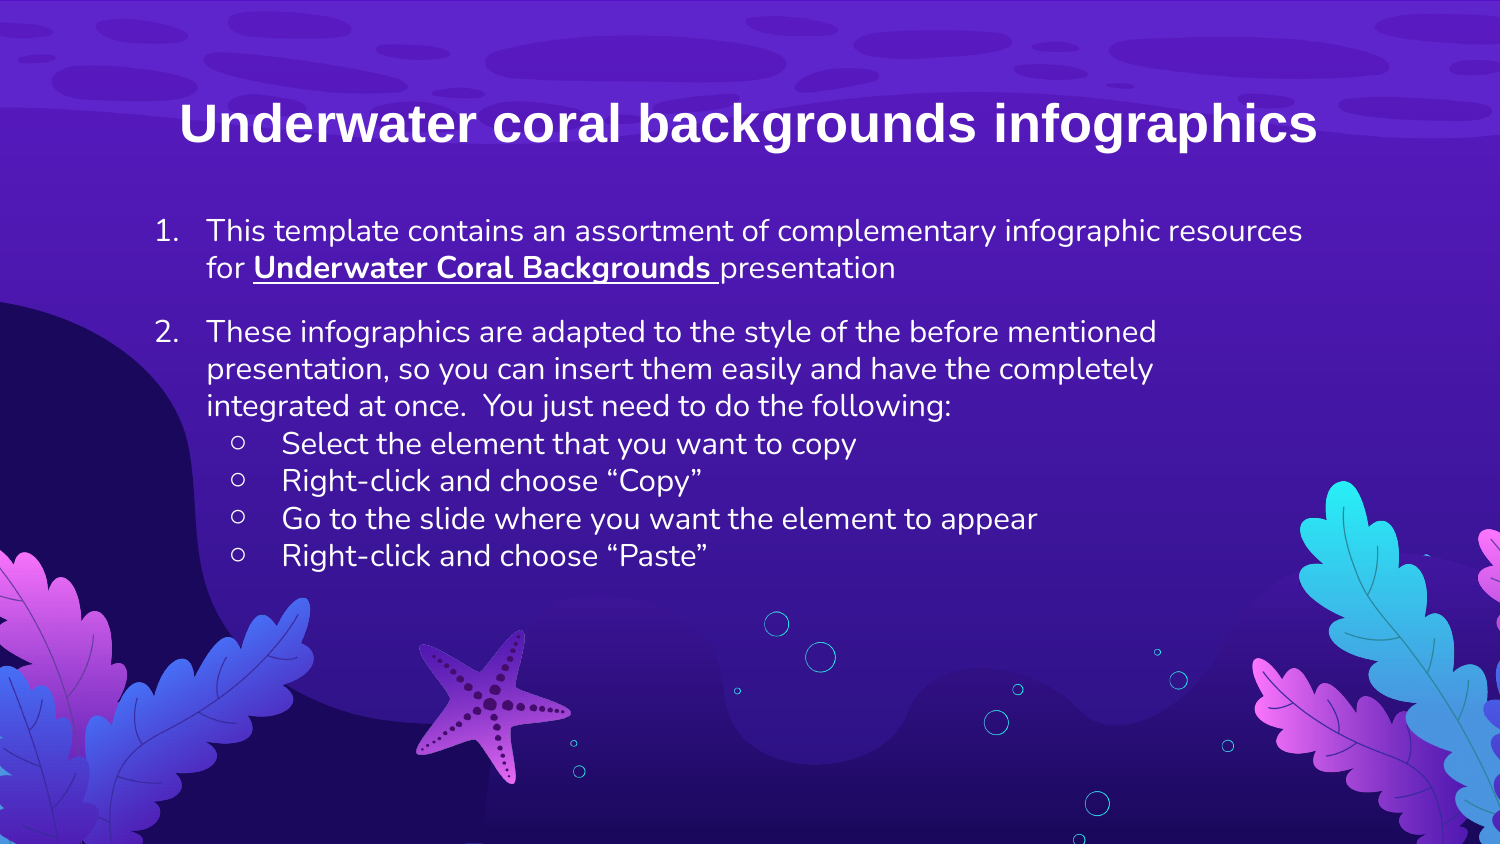

Underwater coral backgrounds infographics
This template contains an assortment of complementary infographic resources for Underwater Coral Backgrounds presentation
These infographics are adapted to the style of the before mentioned presentation, so you can insert them easily and have the completely integrated at once.  You just need to do the following:
Select the element that you want to copy
Right-click and choose “Copy”
Go to the slide where you want the element to appear
Right-click and choose “Paste”